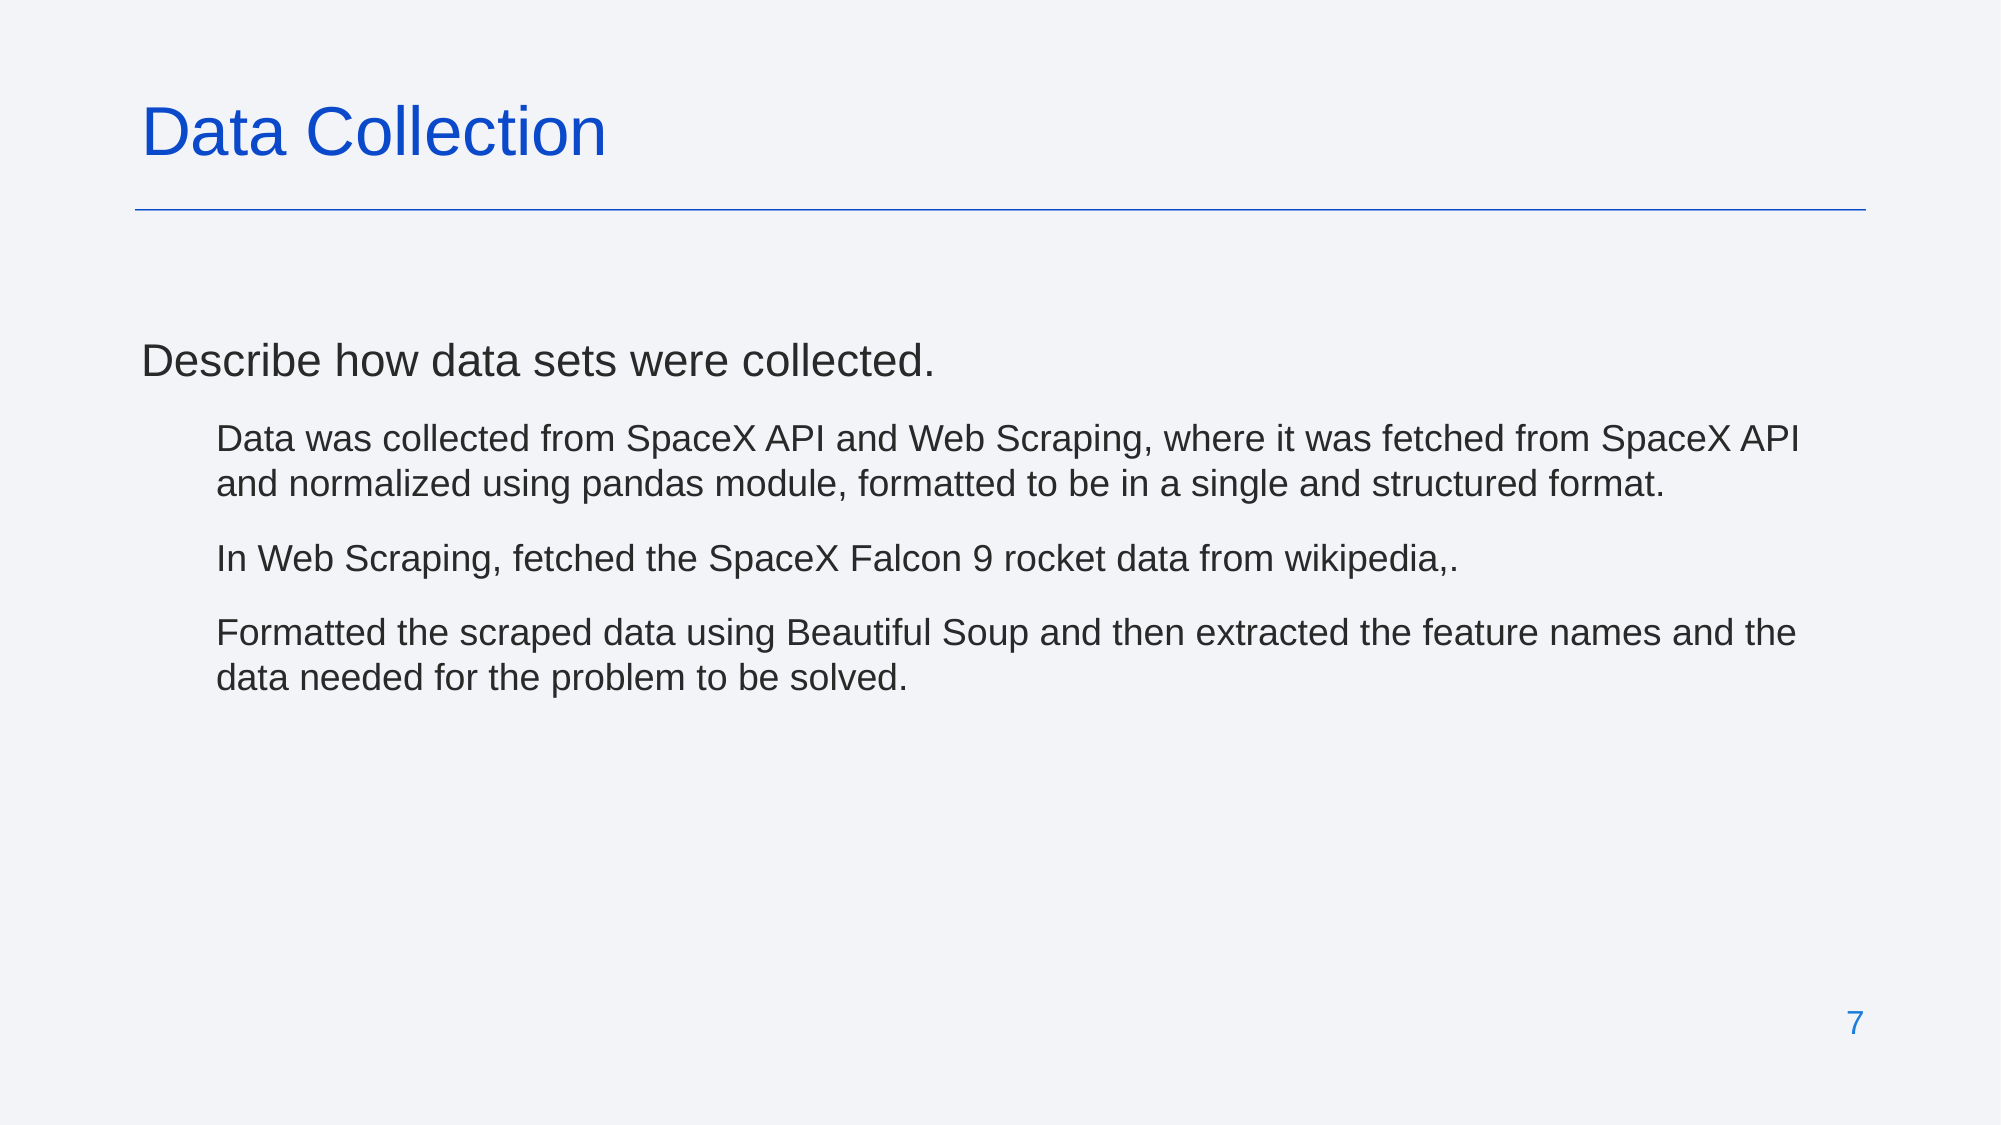

Data Collection
Describe how data sets were collected.
Data was collected from SpaceX API and Web Scraping, where it was fetched from SpaceX API and normalized using pandas module, formatted to be in a single and structured format.
In Web Scraping, fetched the SpaceX Falcon 9 rocket data from wikipedia,.
Formatted the scraped data using Beautiful Soup and then extracted the feature names and the data needed for the problem to be solved.
7